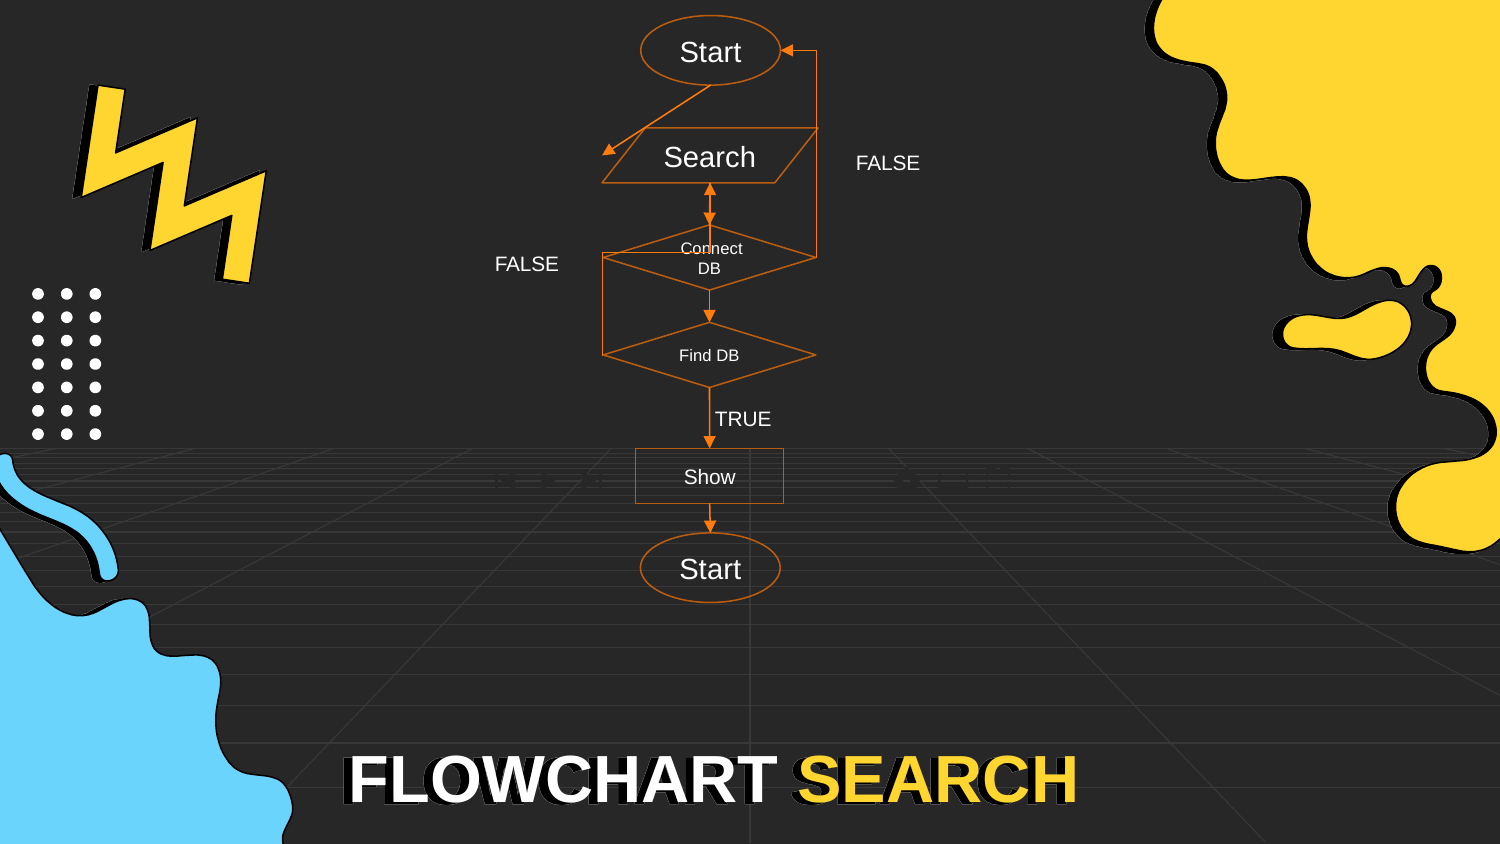

Start

Search
FALSE
 Connect DB
FALSE
Find DB
TRUE
Show

Start
# FLOWCHART SEARCH